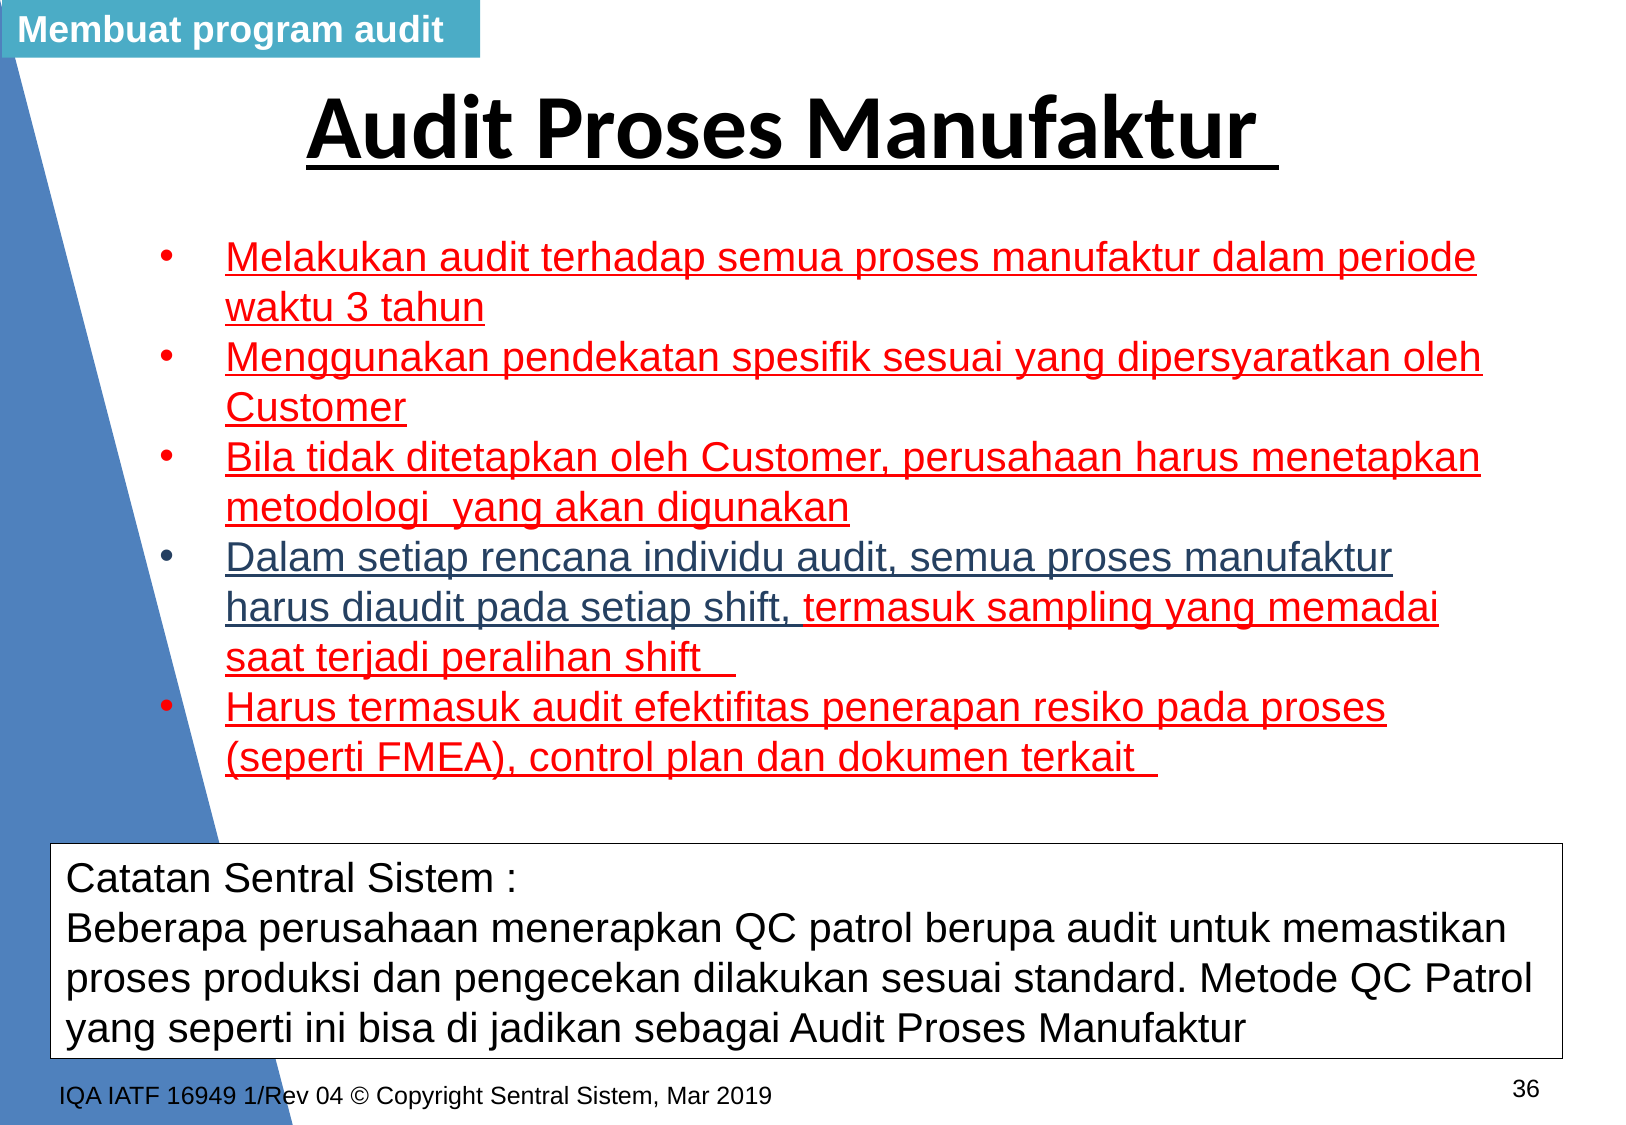

Membuat program audit
# Audit Proses Manufaktur
Melakukan audit terhadap semua proses manufaktur dalam periode waktu 3 tahun
Menggunakan pendekatan spesifik sesuai yang dipersyaratkan oleh Customer
Bila tidak ditetapkan oleh Customer, perusahaan harus menetapkan metodologi  yang akan digunakan
Dalam setiap rencana individu audit, semua proses manufaktur harus diaudit pada setiap shift, termasuk sampling yang memadai saat terjadi peralihan shift
Harus termasuk audit efektifitas penerapan resiko pada proses (seperti FMEA), control plan dan dokumen terkait
Catatan Sentral Sistem :
Beberapa perusahaan menerapkan QC patrol berupa audit untuk memastikan proses produksi dan pengecekan dilakukan sesuai standard. Metode QC Patrol yang seperti ini bisa di jadikan sebagai Audit Proses Manufaktur
36
IQA IATF 16949 1/Rev 04 © Copyright Sentral Sistem, Mar 2019